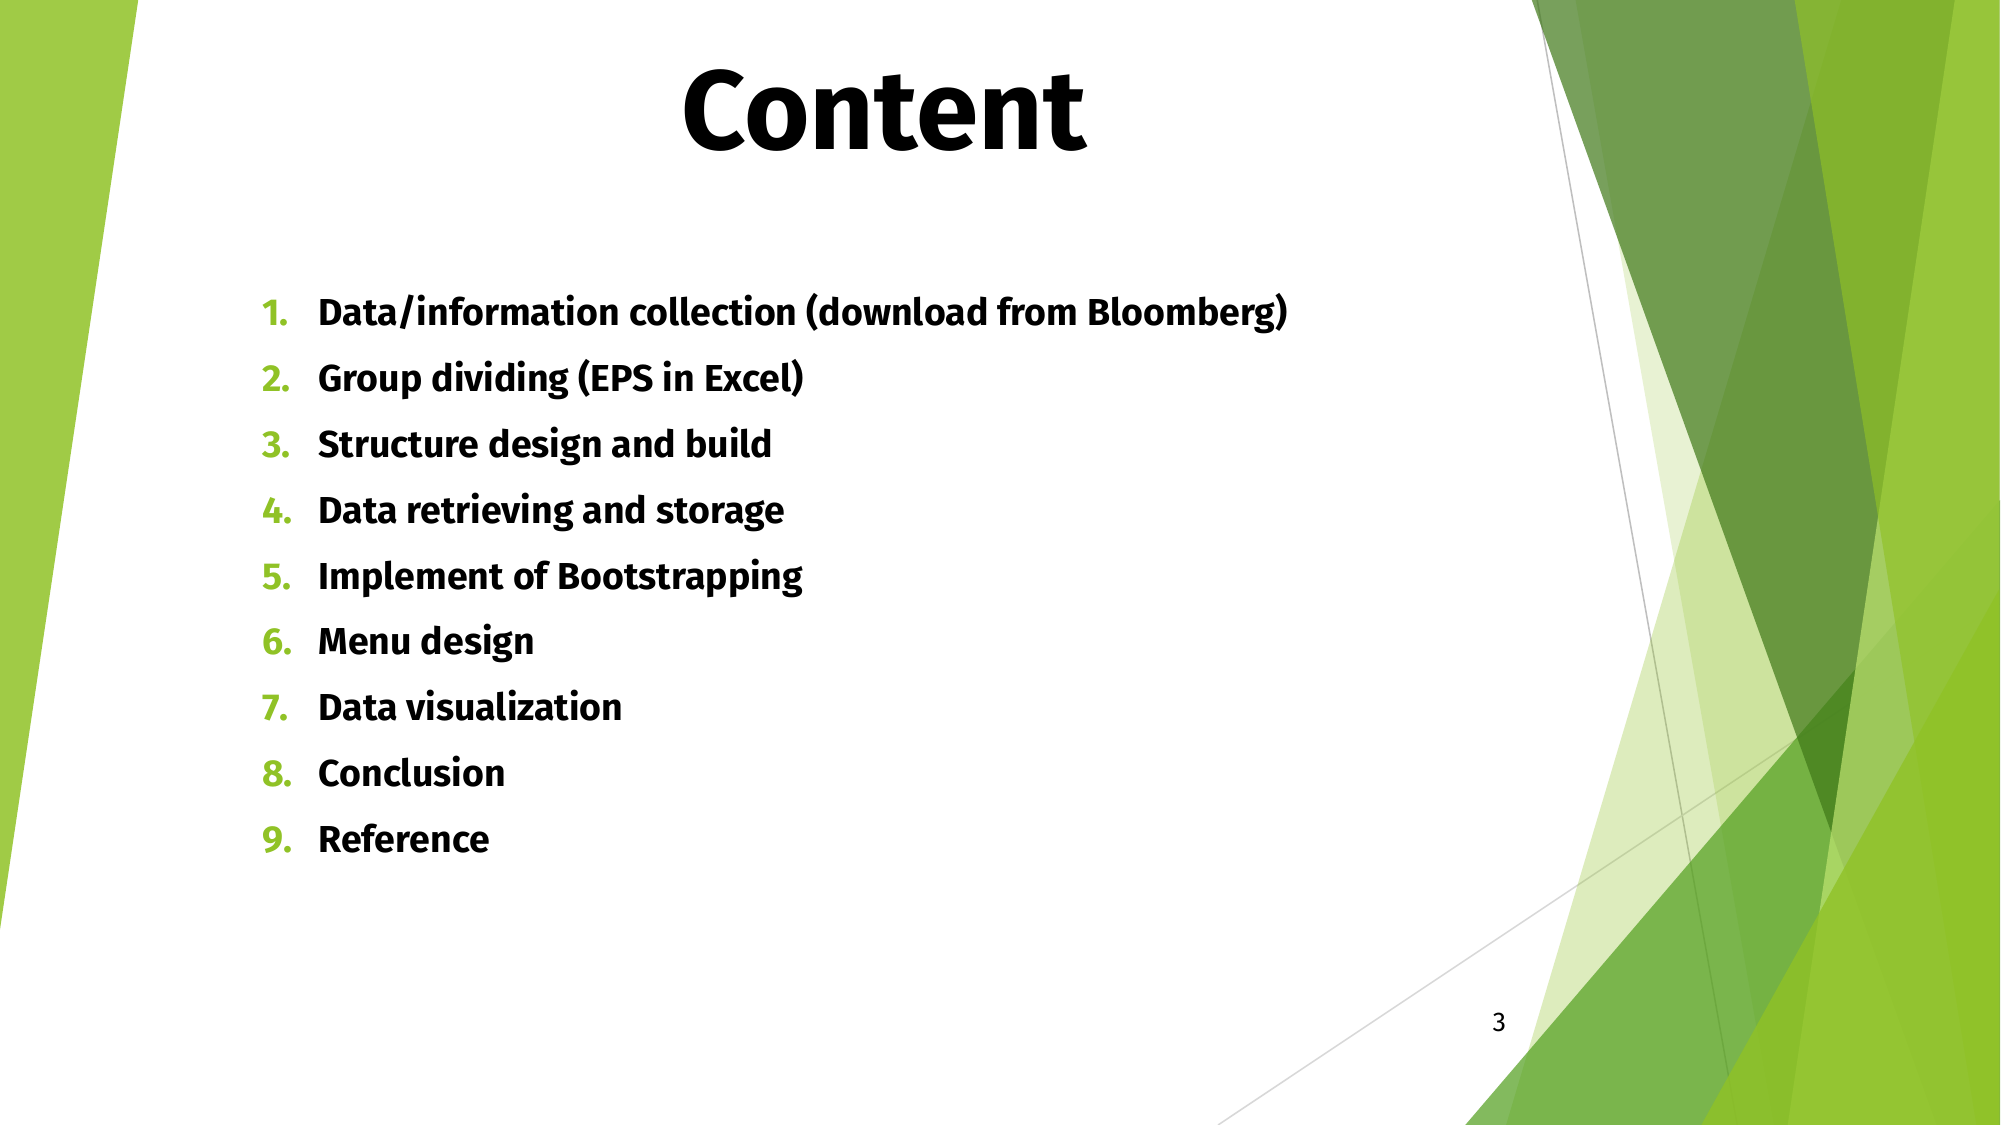

# Content

Data/information collection (download from Bloomberg)
Group dividing (EPS in Excel)
Structure design and build
Data retrieving and storage
Implement of Bootstrapping
Menu design
Data visualization
Conclusion
Reference

3